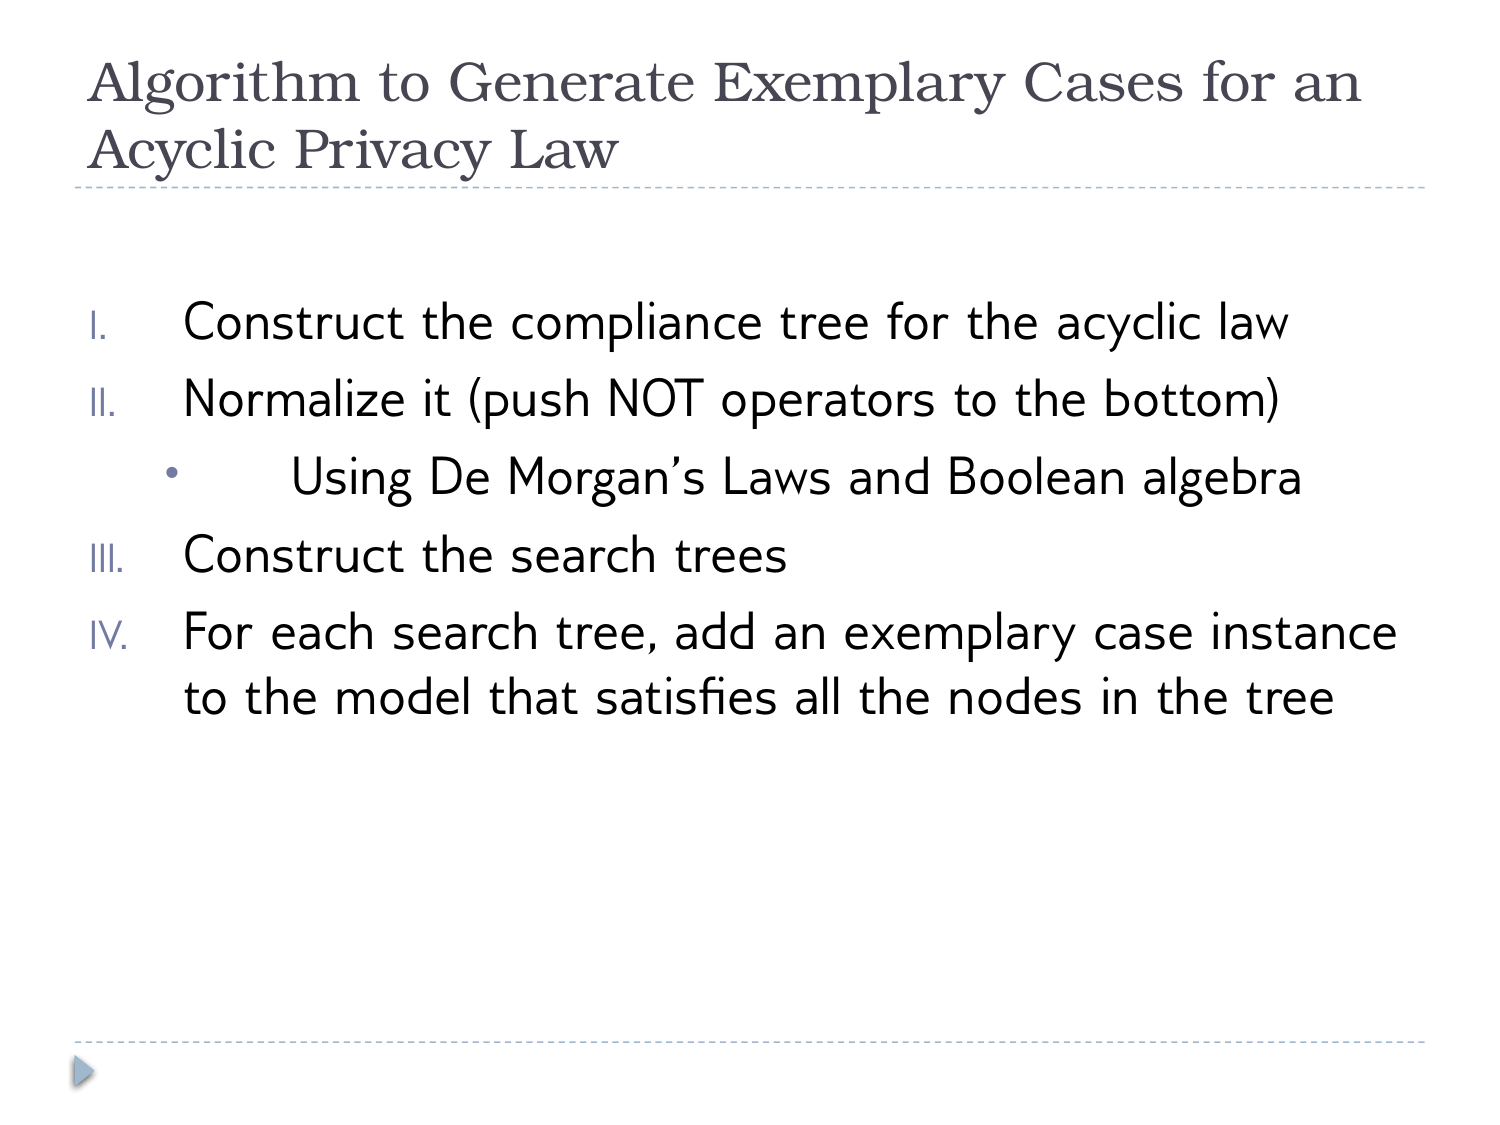

# Algorithm to Generate Exemplary Cases for an Acyclic Privacy Law

Construct the compliance tree for the acyclic law
Normalize it (push NOT operators to the bottom)
  Using De Morgan’s Laws and Boolean algebra
Construct the search trees
For each search tree, add an exemplary case instance to the model that satisfies all the nodes in the tree